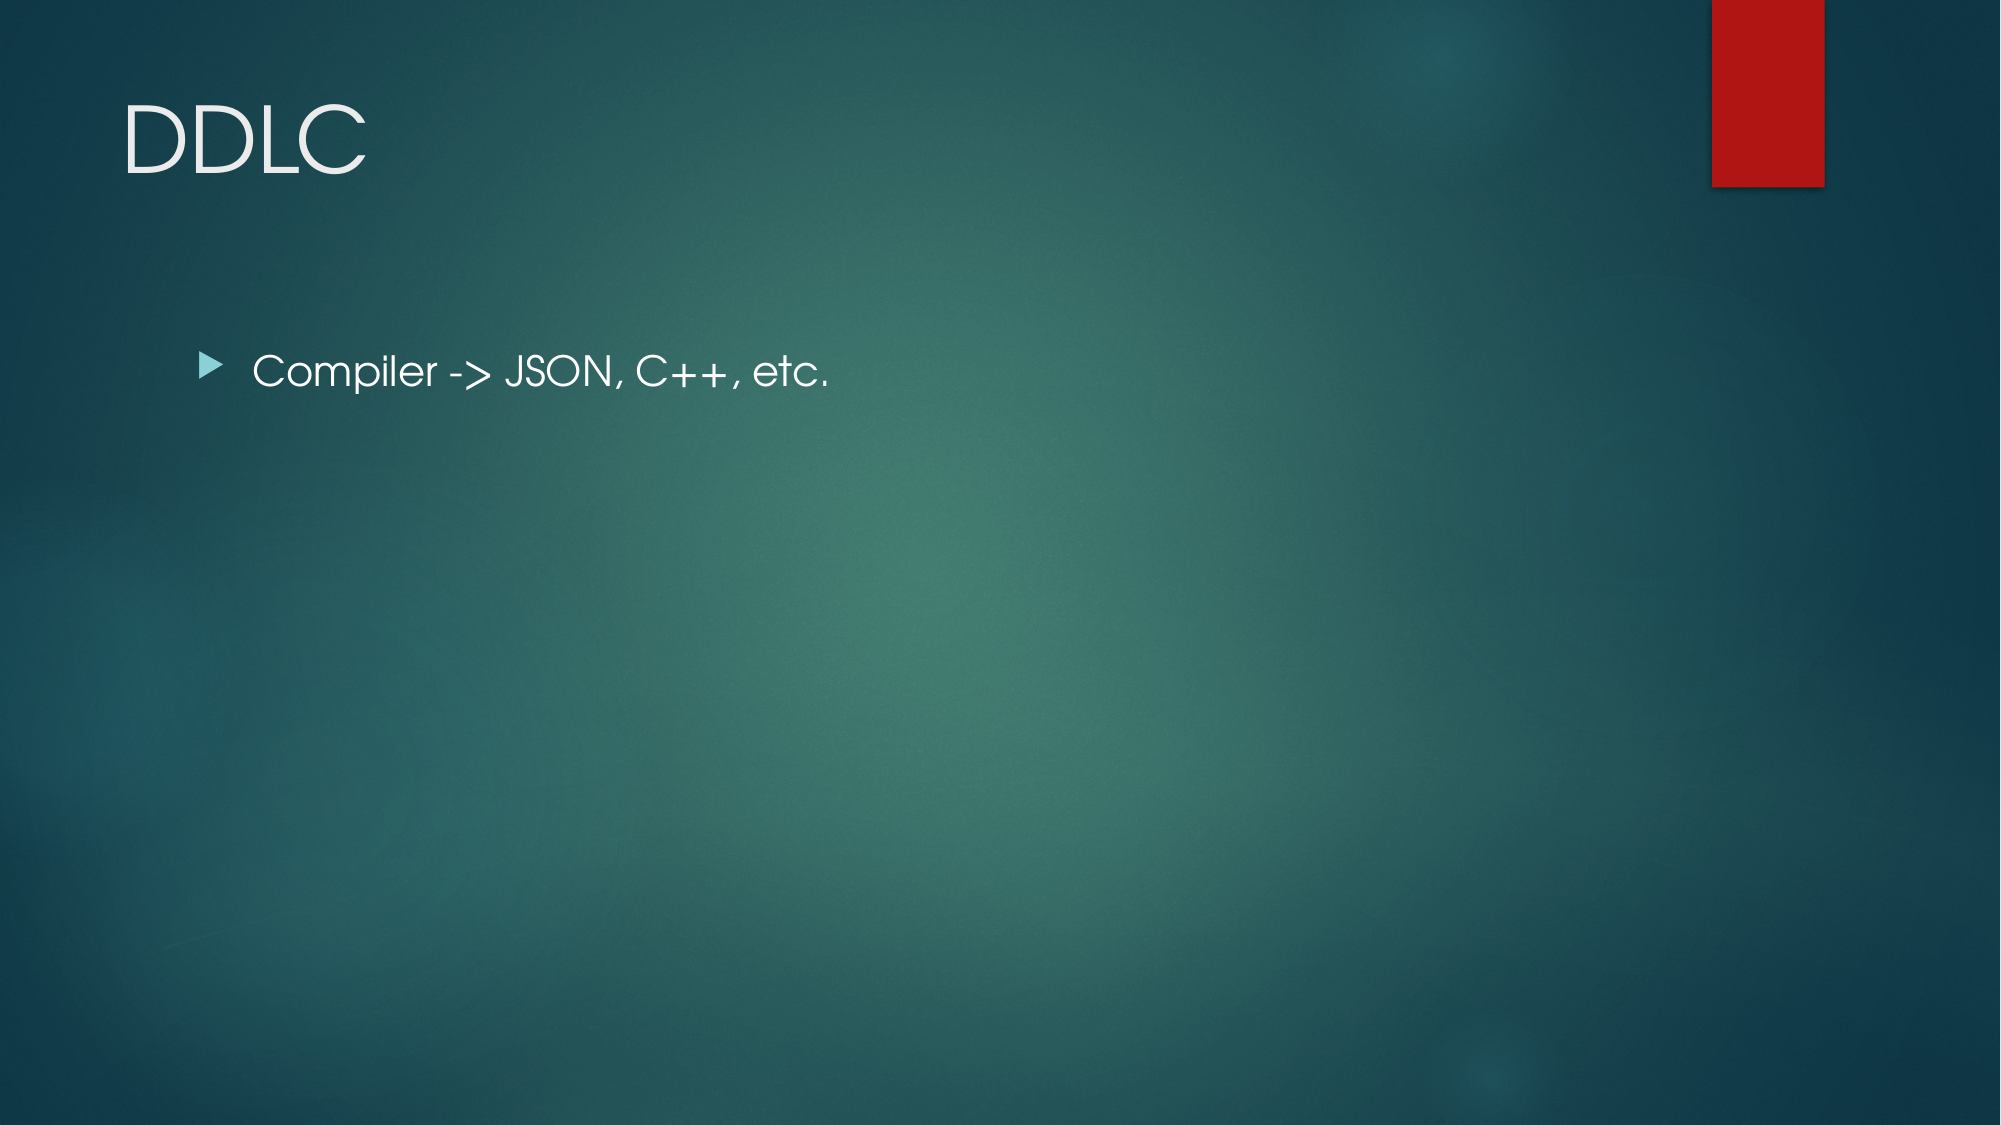

# DDLC
Compiler -> JSON, C++, etc.